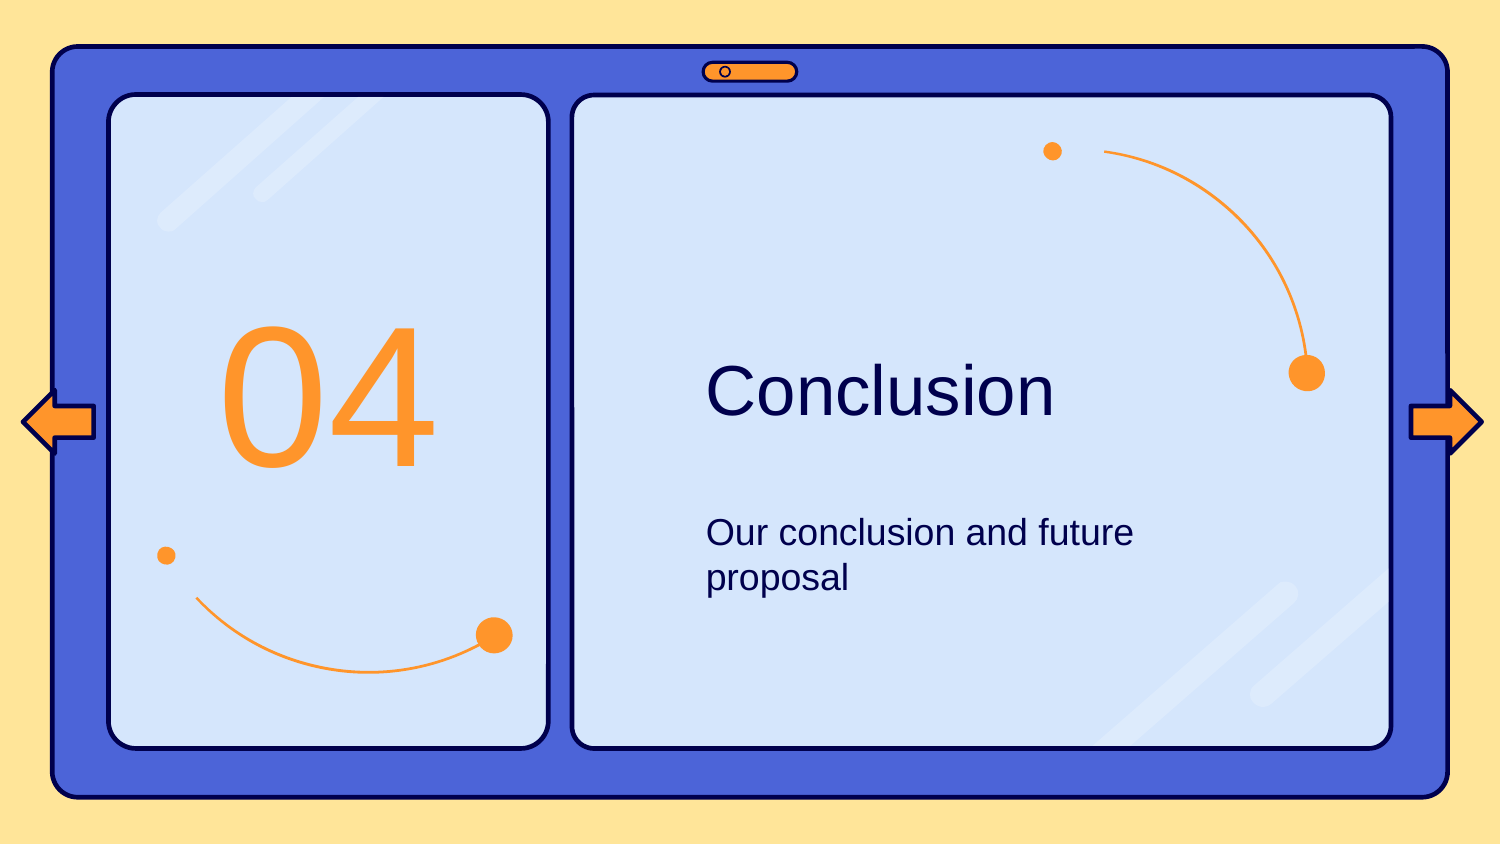

04
# Conclusion

Our conclusion and future proposal